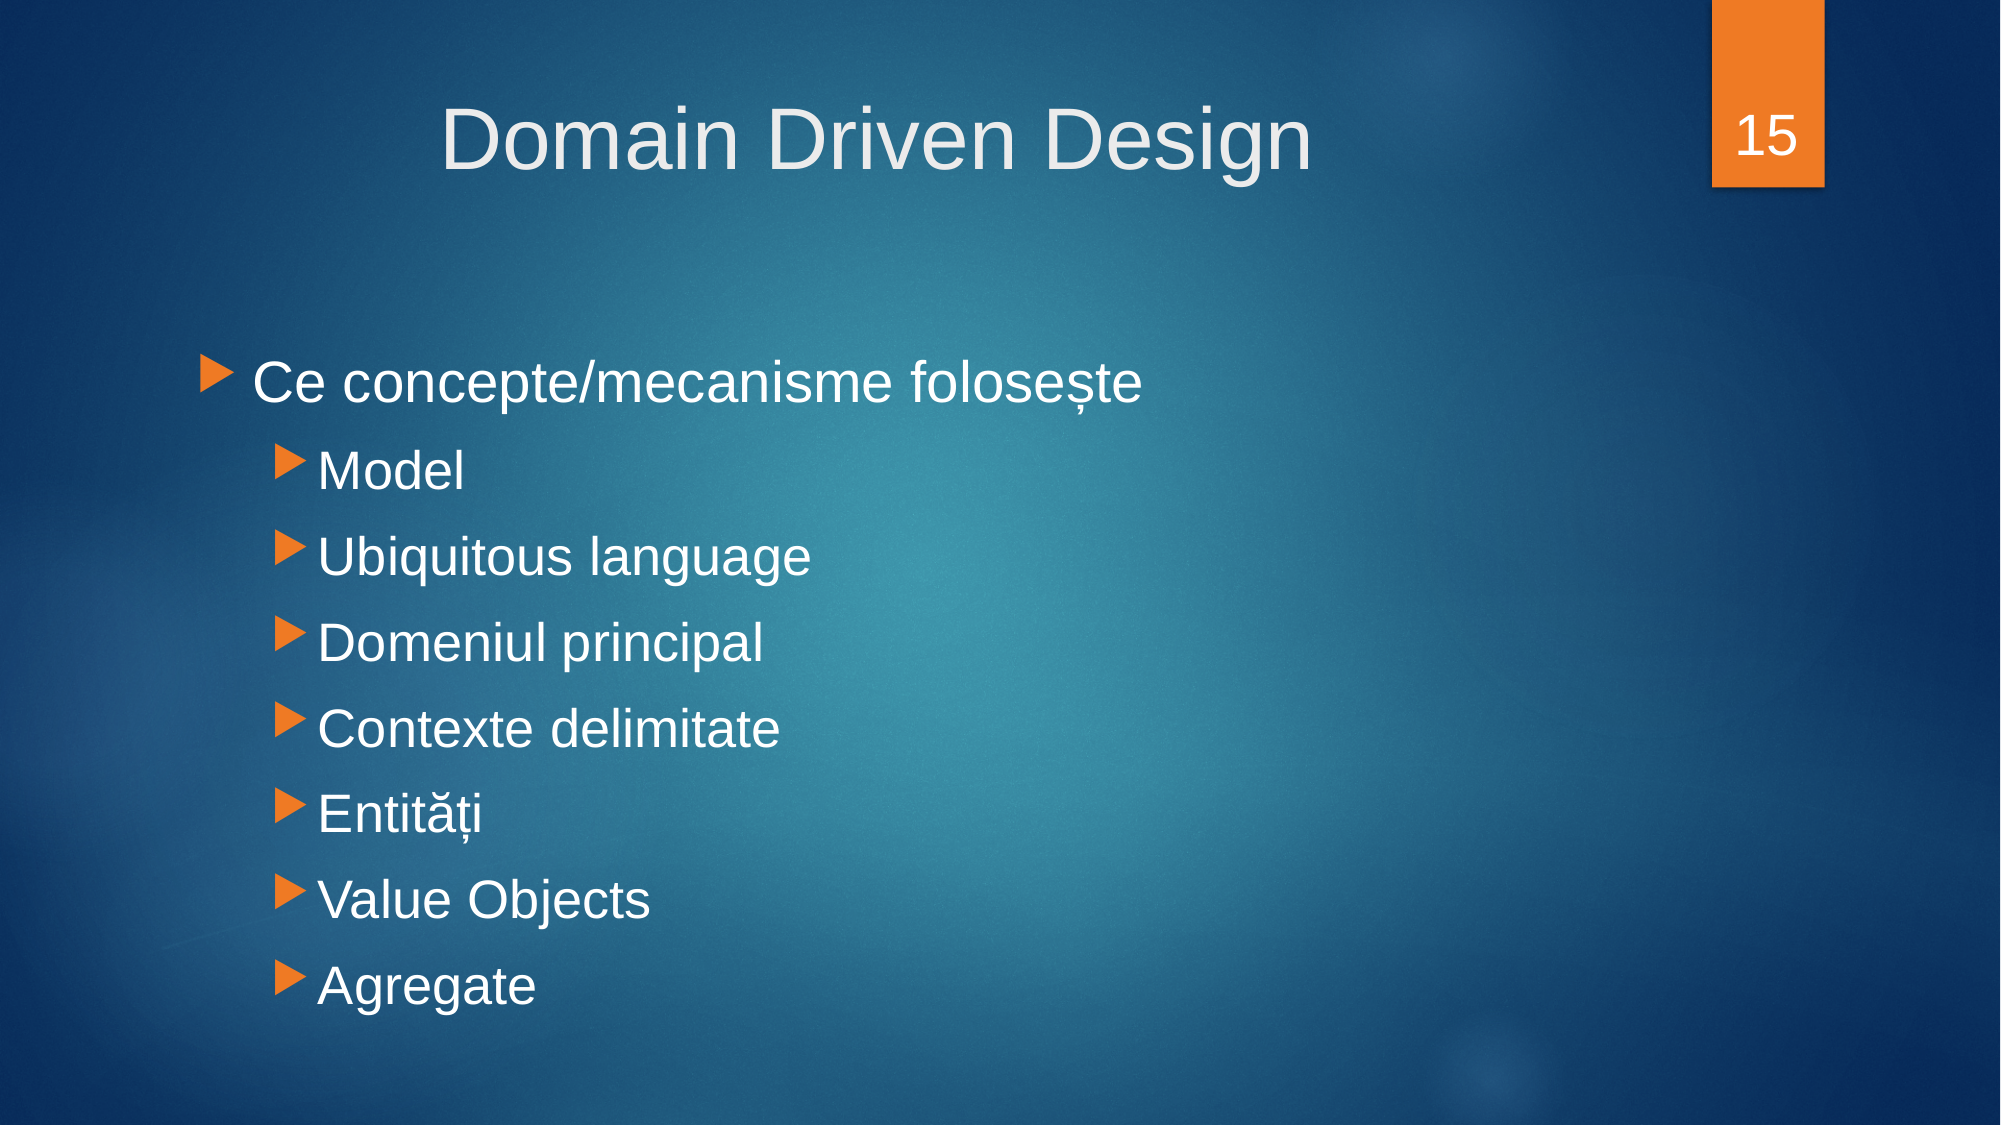

15
# Domain Driven Design
Ce concepte/mecanisme folosește
Model
Ubiquitous language
Domeniul principal
Contexte delimitate
Entități
Value Objects
Agregate